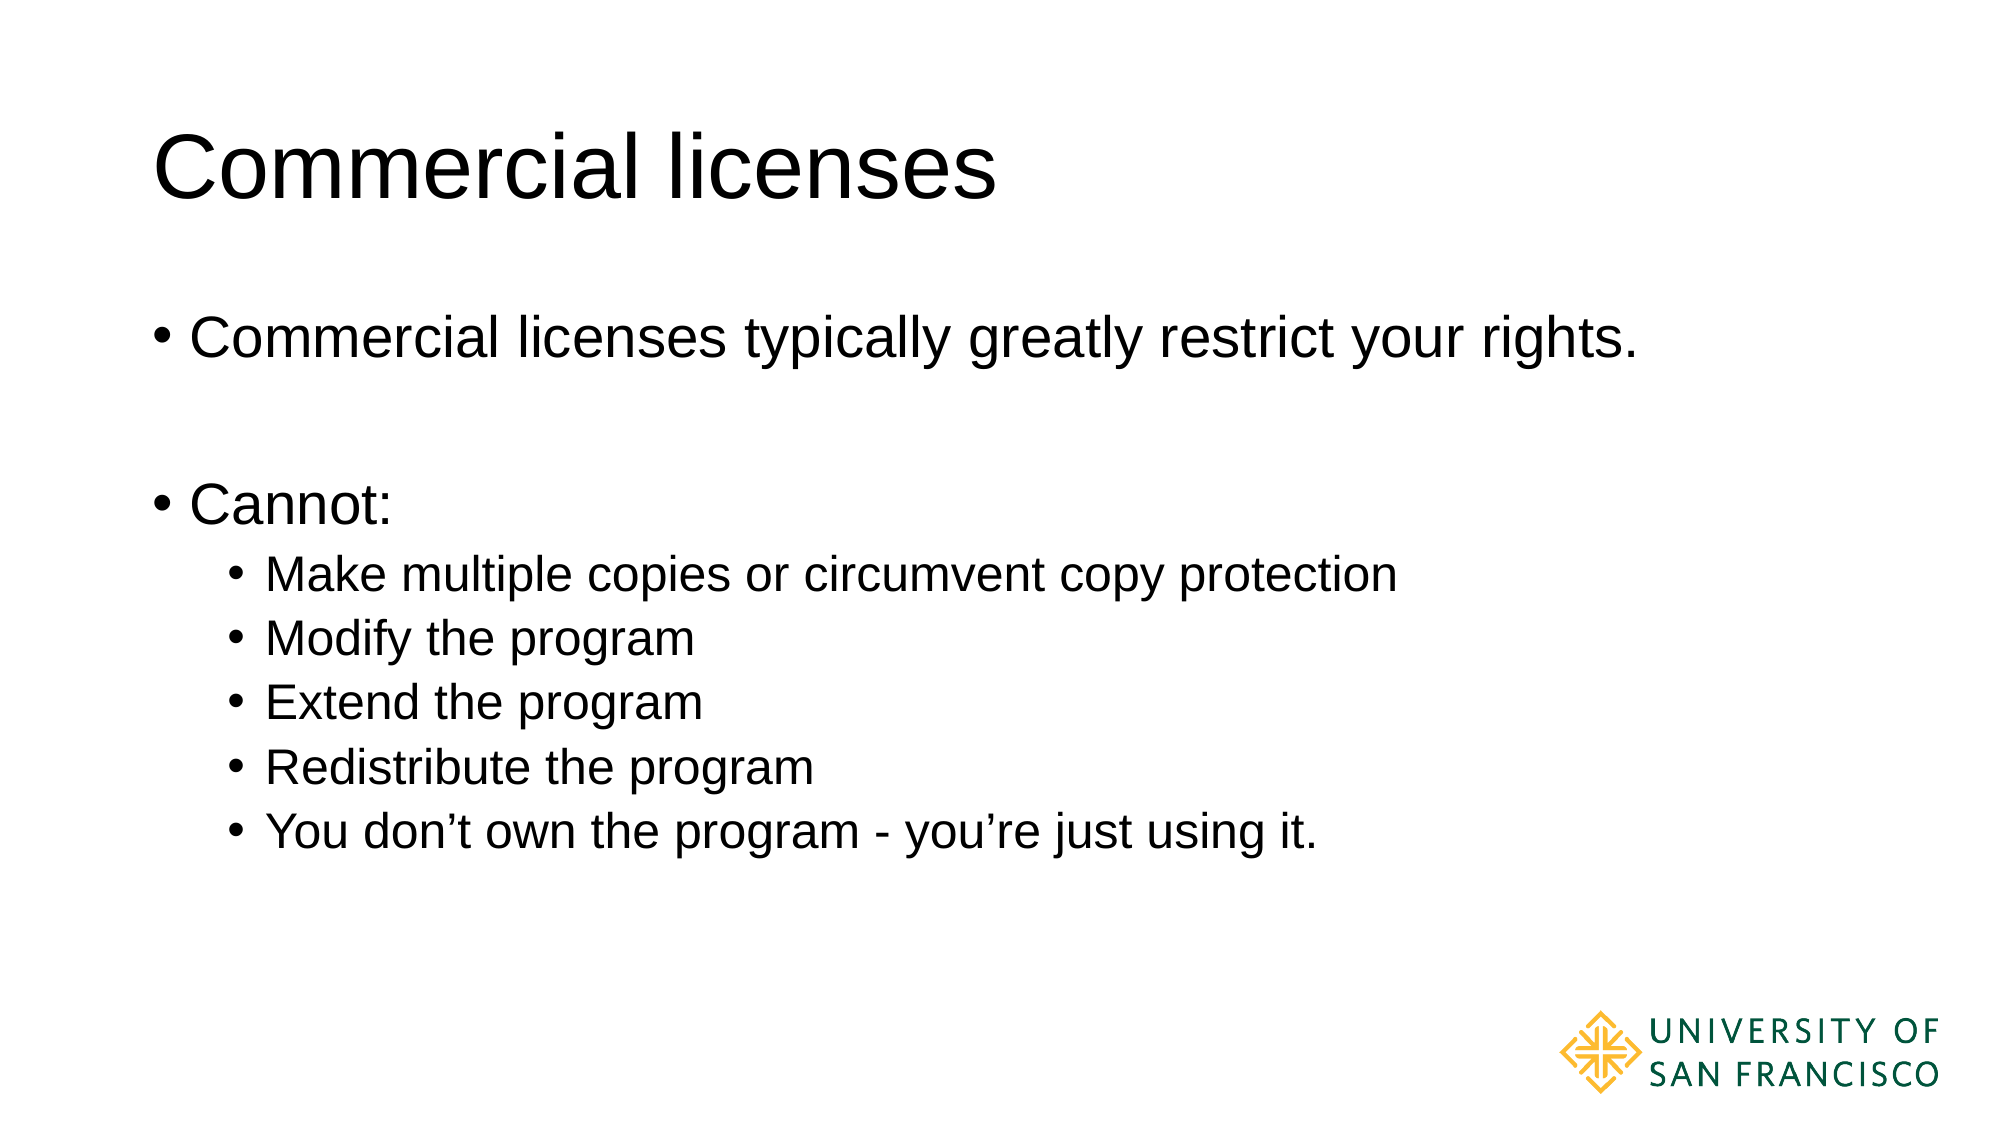

# Commercial licenses
Commercial licenses typically greatly restrict your rights.

Cannot:
Make multiple copies or circumvent copy protection
Modify the program
Extend the program
Redistribute the program
You don’t own the program - you’re just using it.